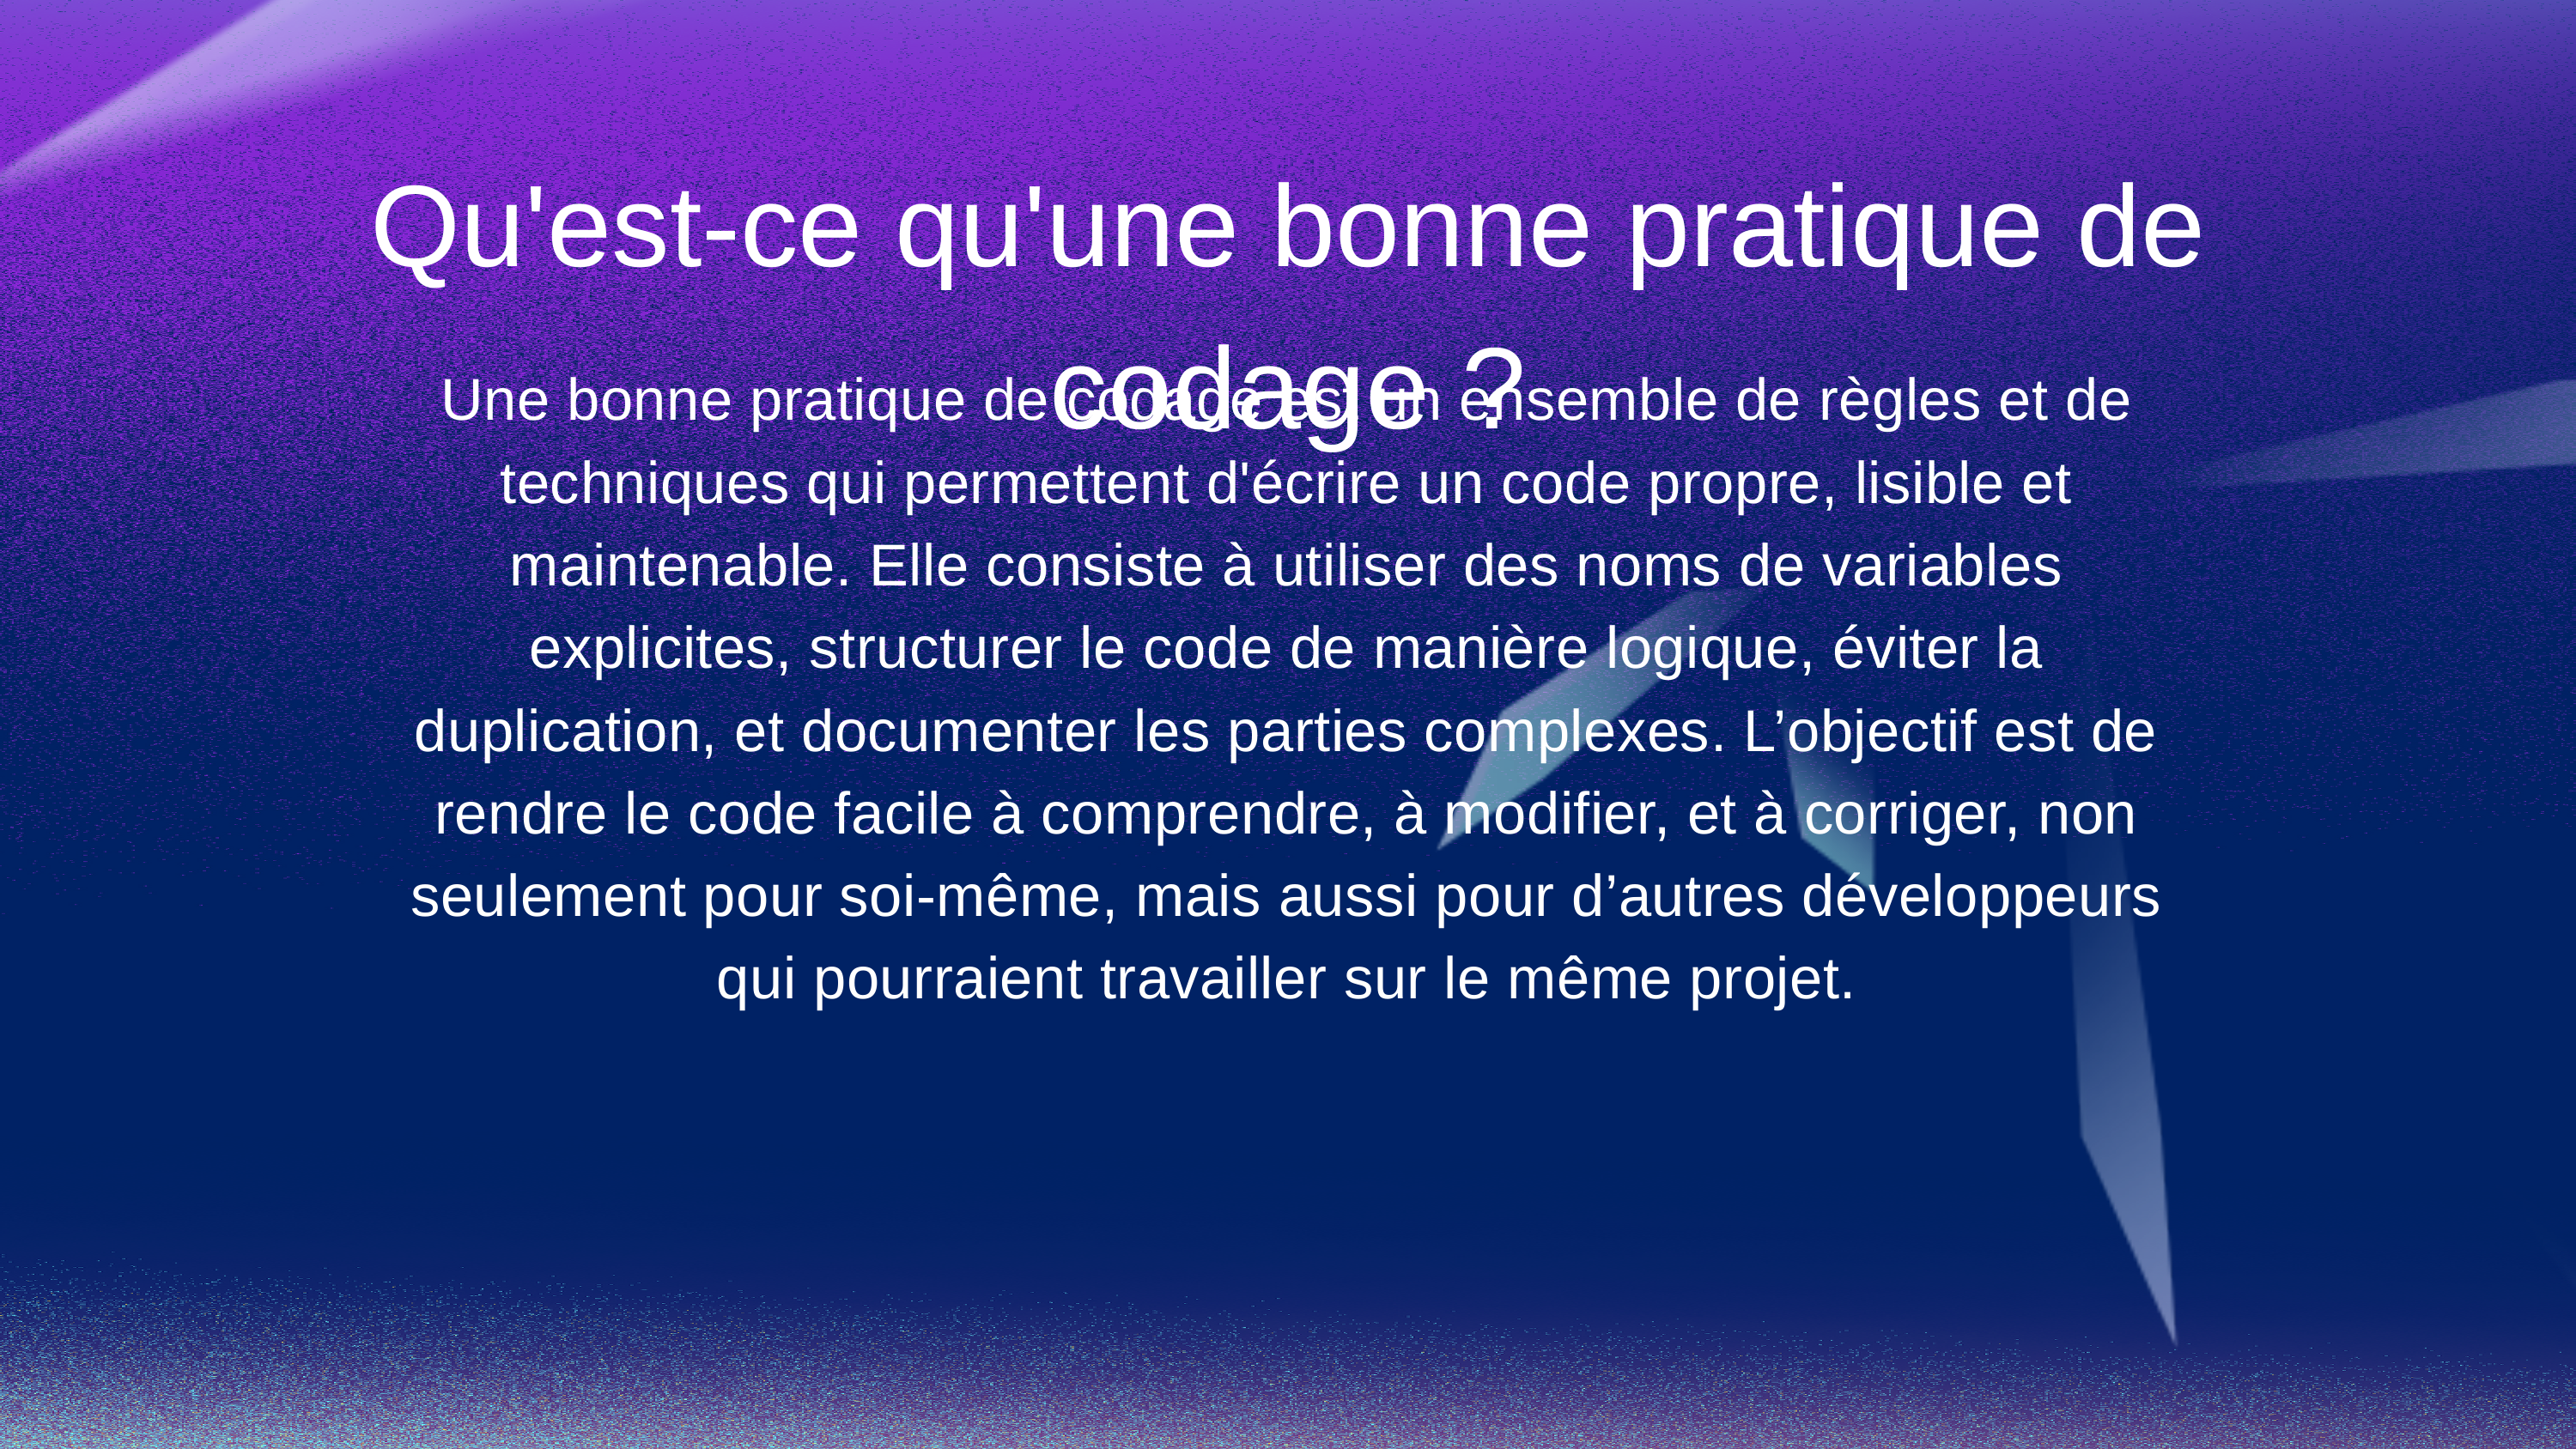

Qu'est-ce qu'une bonne pratique de codage ?
Une bonne pratique de codage est un ensemble de règles et de techniques qui permettent d'écrire un code propre, lisible et maintenable. Elle consiste à utiliser des noms de variables explicites, structurer le code de manière logique, éviter la duplication, et documenter les parties complexes. L’objectif est de rendre le code facile à comprendre, à modifier, et à corriger, non seulement pour soi-même, mais aussi pour d’autres développeurs qui pourraient travailler sur le même projet.